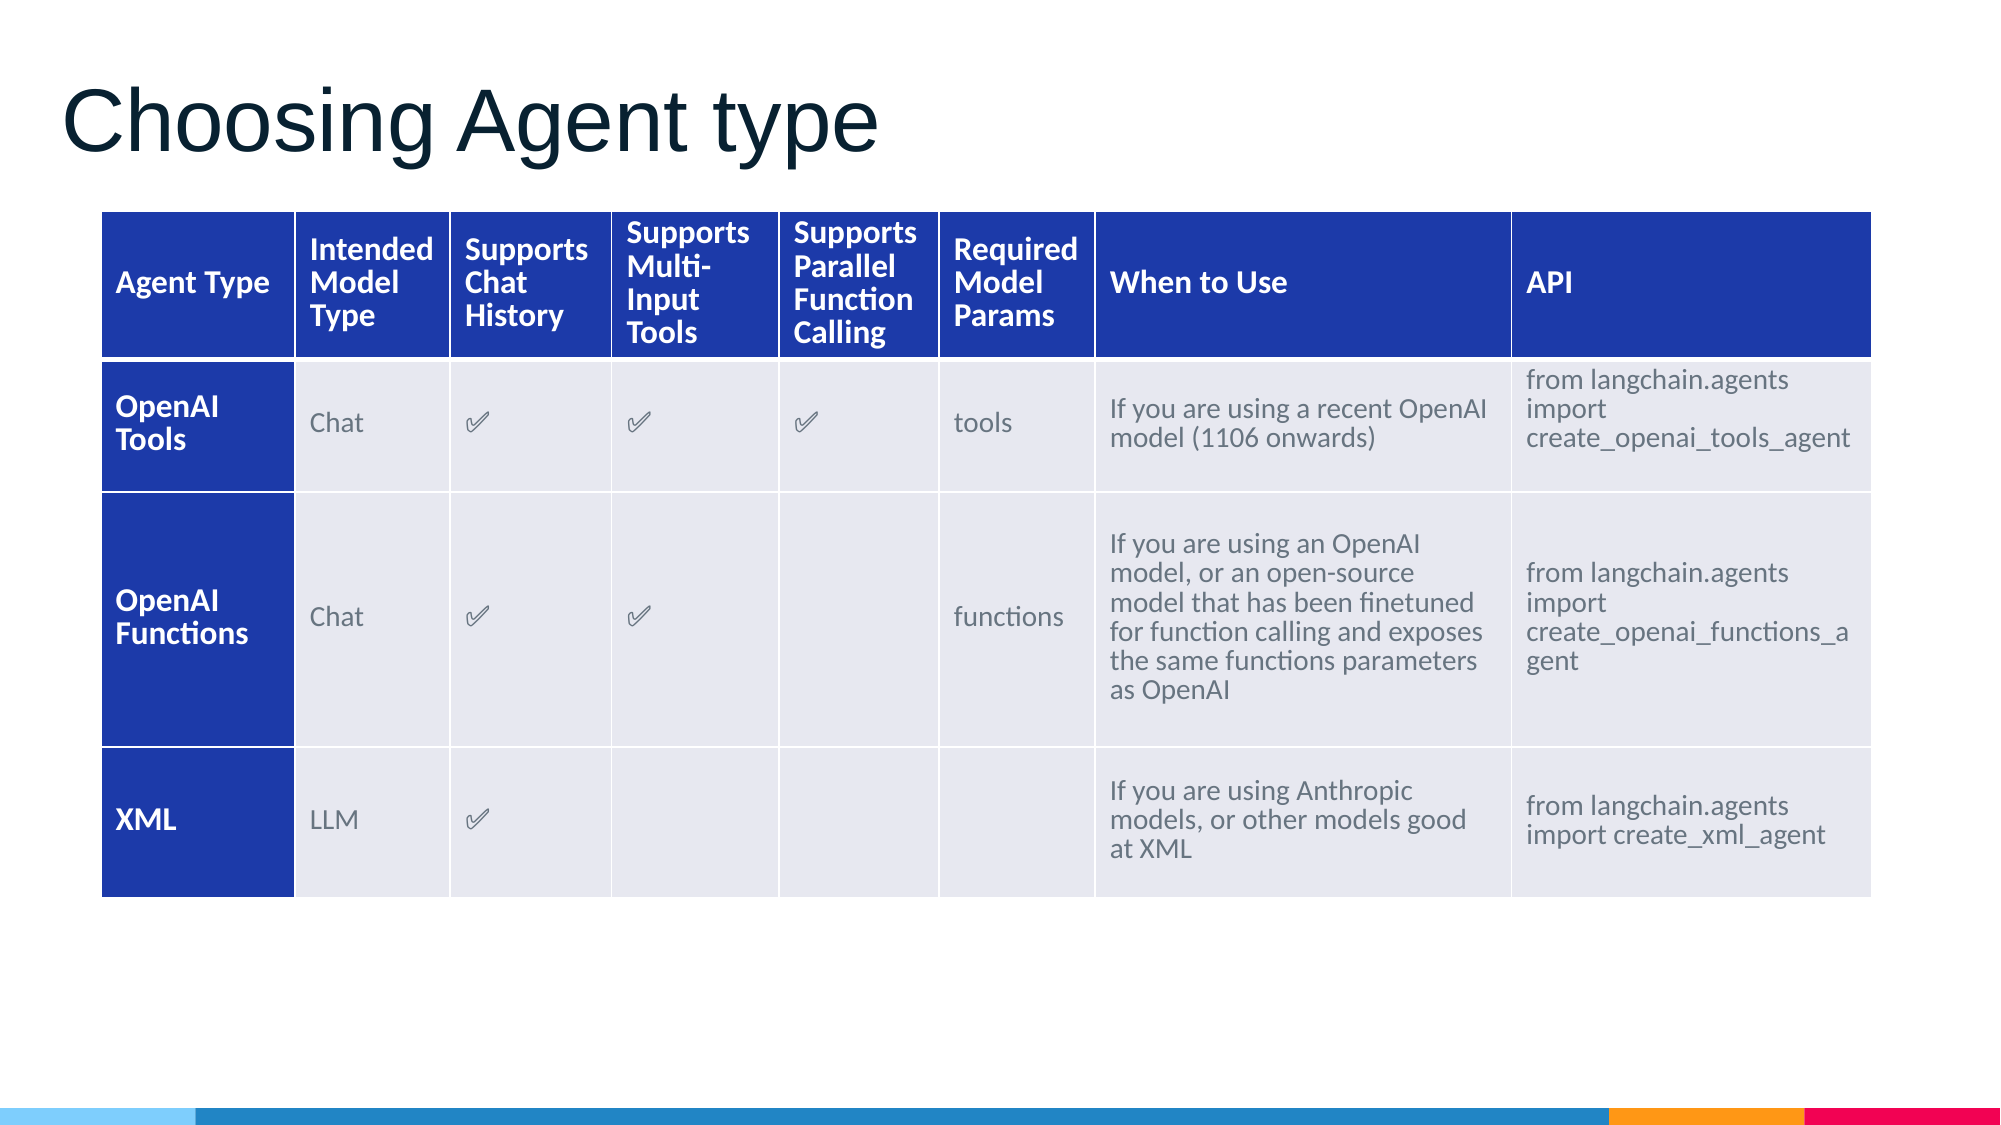

# Choosing Agent type
| Agent Type | Intended Model Type | Supports Chat History | Supports Multi-Input Tools | Supports Parallel Function Calling | Required Model Params | When to Use | API |
| --- | --- | --- | --- | --- | --- | --- | --- |
| OpenAI Tools | Chat | ✅ | ✅ | ✅ | tools | If you are using a recent OpenAI model (1106 onwards) | from langchain.agents import create\_openai\_tools\_agent |
| OpenAI Functions | Chat | ✅ | ✅ |  | functions | If you are using an OpenAI model, or an open-source model that has been finetuned for function calling and exposes the same functions parameters as OpenAI | from langchain.agents import create\_openai\_functions\_agent |
| XML | LLM | ✅ |  |  |  | If you are using Anthropic models, or other models good at XML | from langchain.agents import create\_xml\_agent |